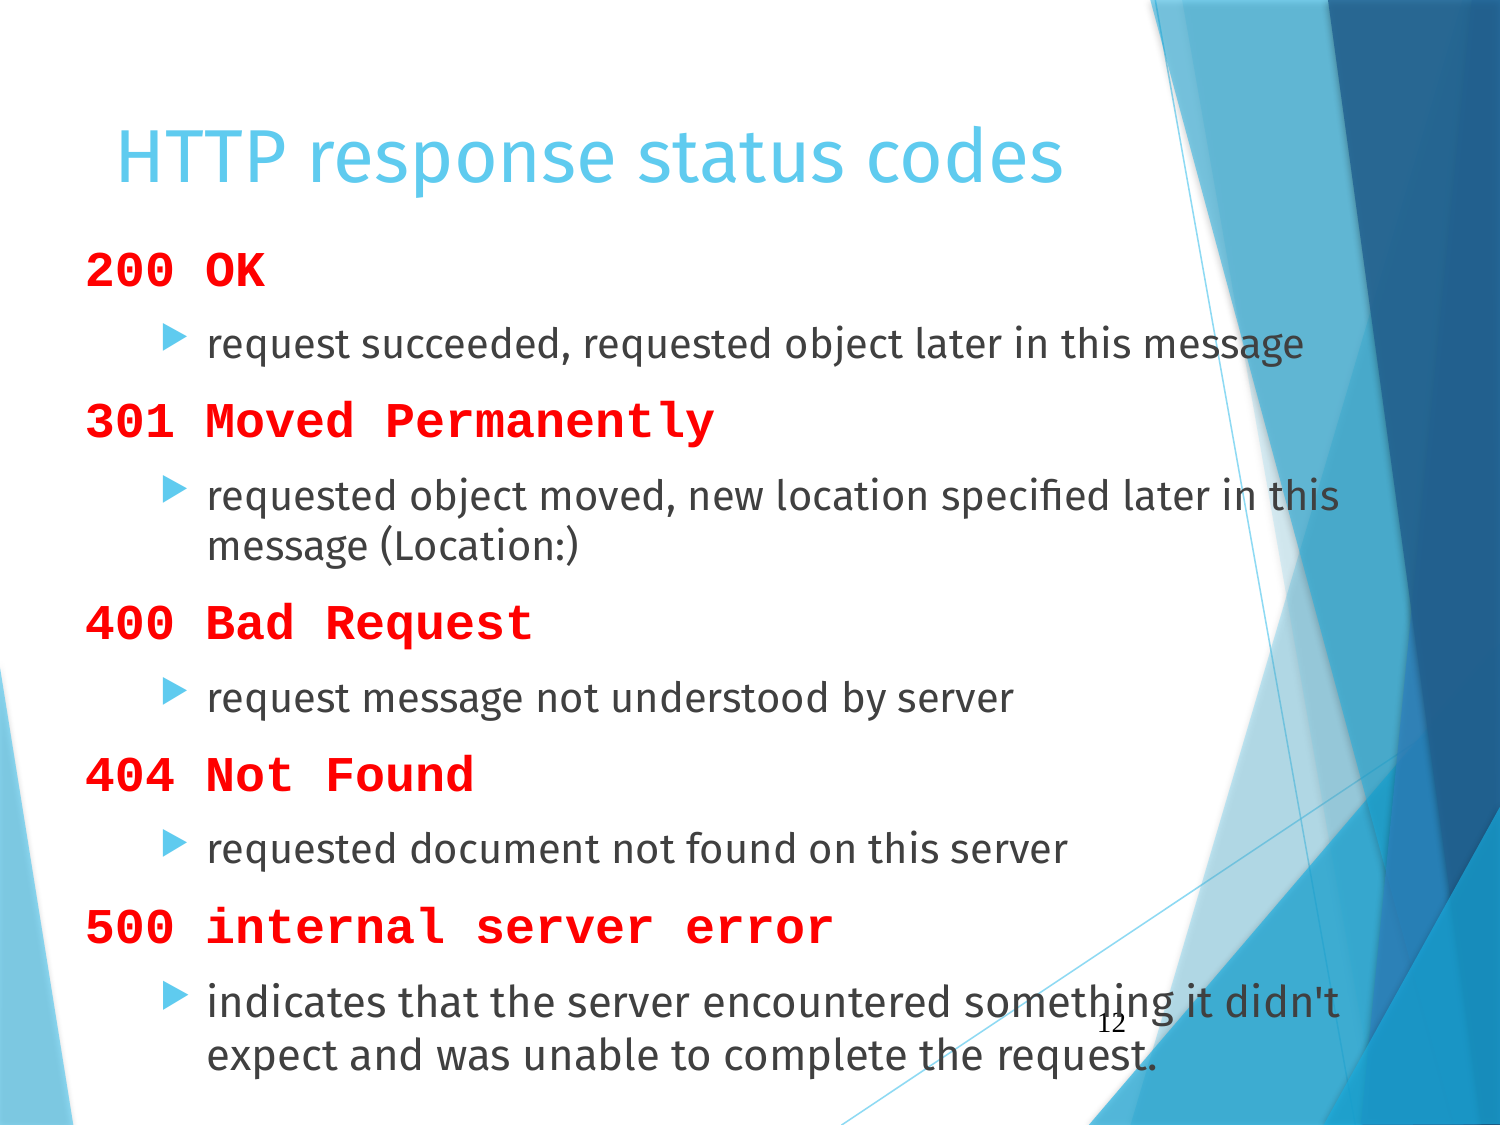

# HTTP response status codes
200 OK
request succeeded, requested object later in this message
301 Moved Permanently
requested object moved, new location specified later in this message (Location:)
400 Bad Request
request message not understood by server
404 Not Found
requested document not found on this server
500 internal server error
indicates that the server encountered something it didn't expect and was unable to complete the request.
12